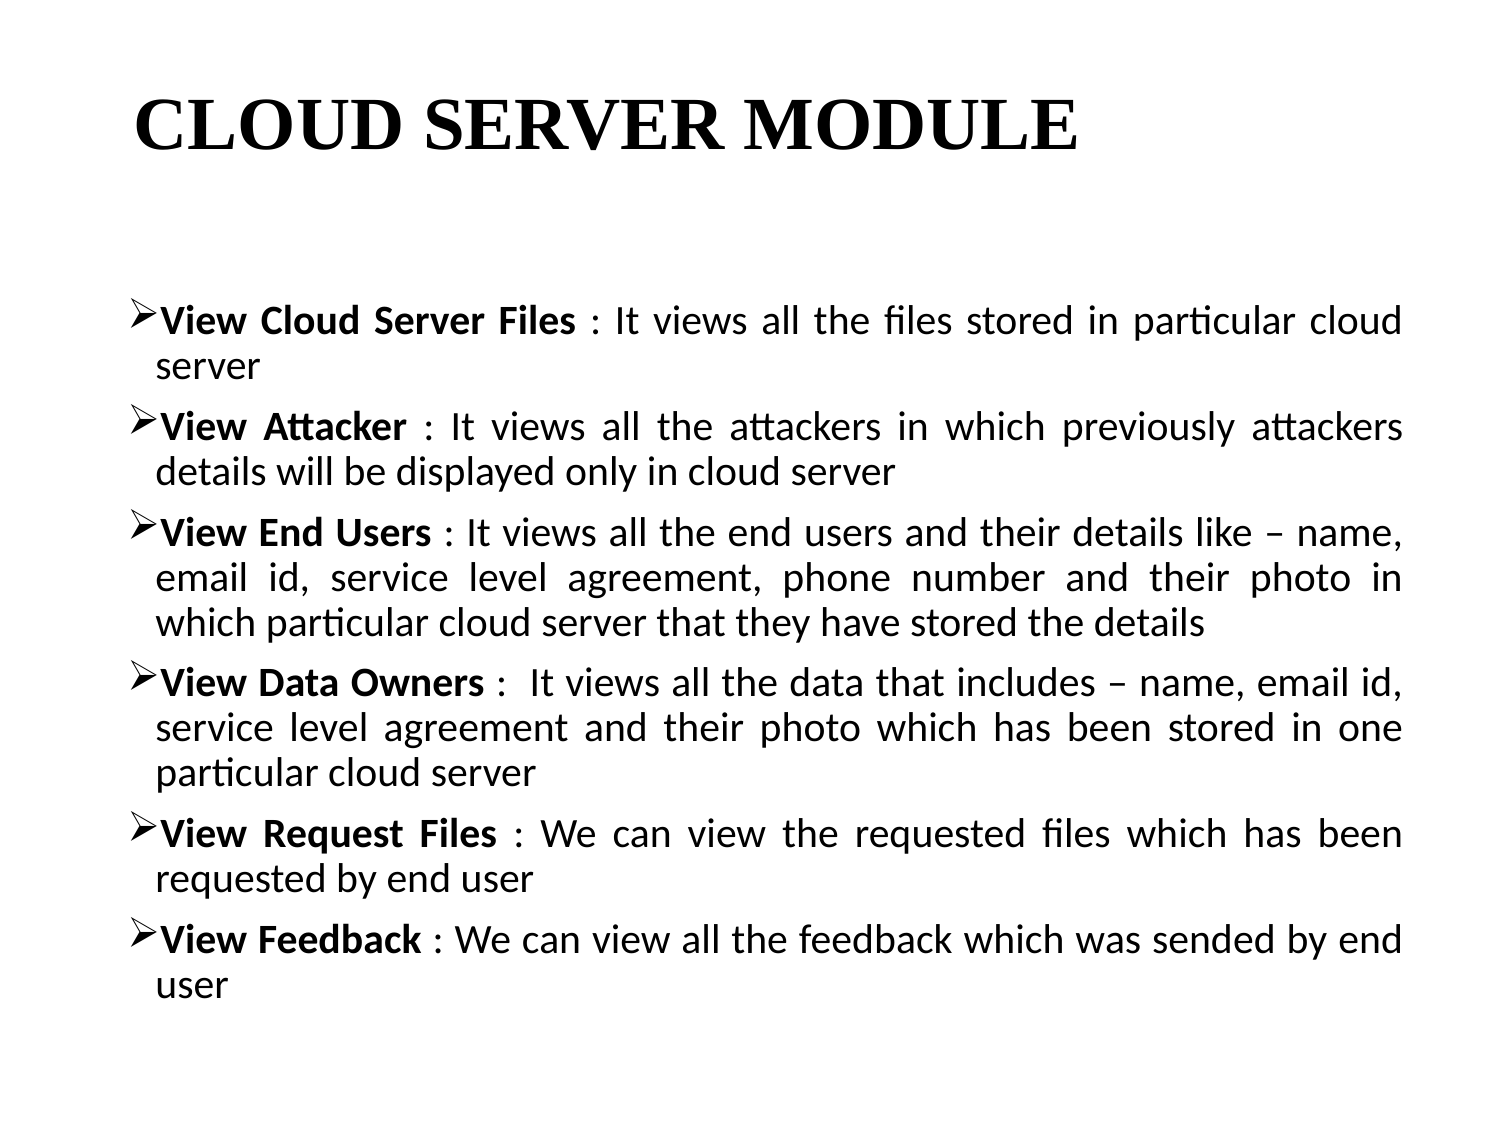

# CLOUD SERVER MODULE
View Cloud Server Files : It views all the files stored in particular cloud server
View Attacker : It views all the attackers in which previously attackers details will be displayed only in cloud server
View End Users : It views all the end users and their details like – name, email id, service level agreement, phone number and their photo in which particular cloud server that they have stored the details
View Data Owners :  It views all the data that includes – name, email id, service level agreement and their photo which has been stored in one particular cloud server
View Request Files : We can view the requested files which has been requested by end user
View Feedback : We can view all the feedback which was sended by end user